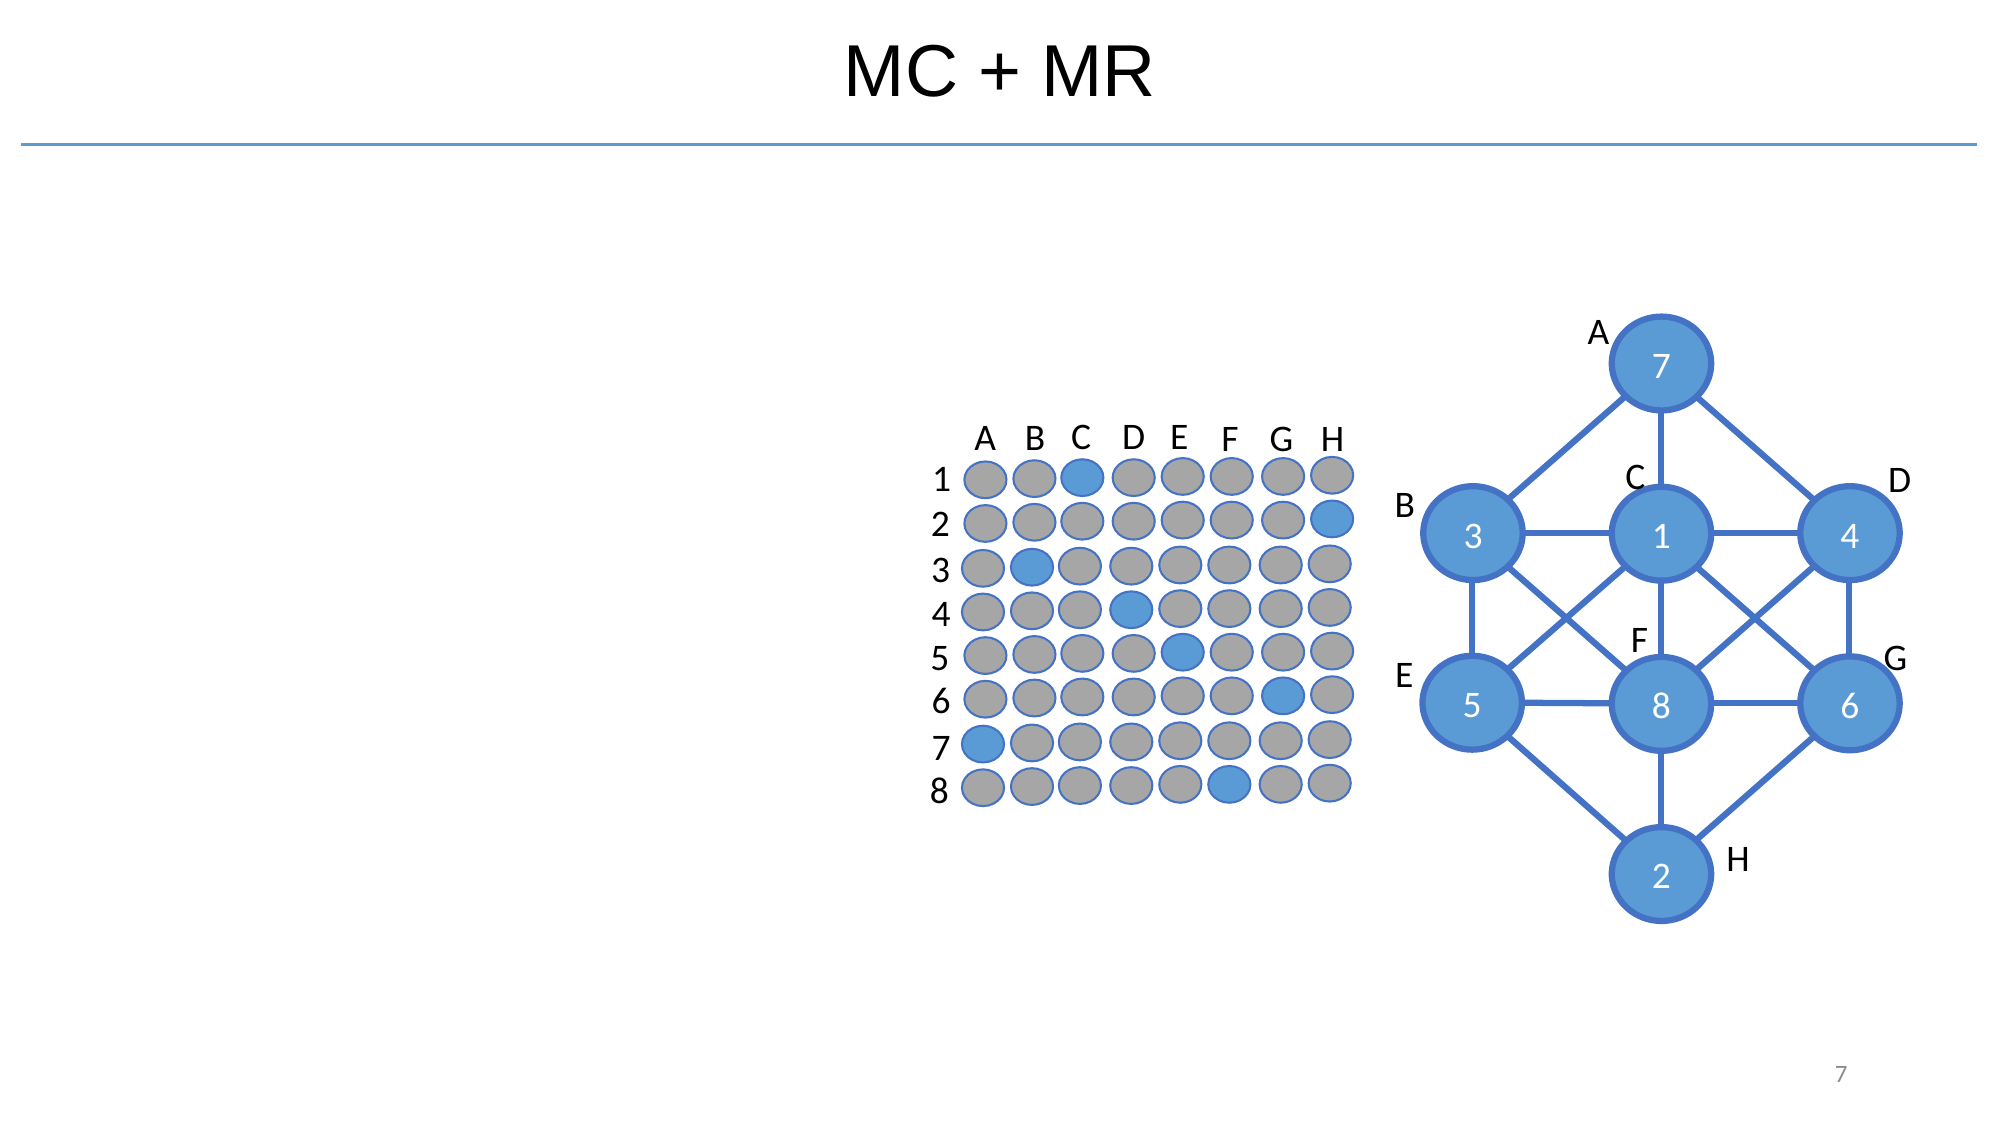

# MC + MR

A

7
3
4

1
5
6

8

2
C
D
B
F
G
E
H
C
D
E
A
B
F
G
H
1

2
3
4
5
6
7
8
7